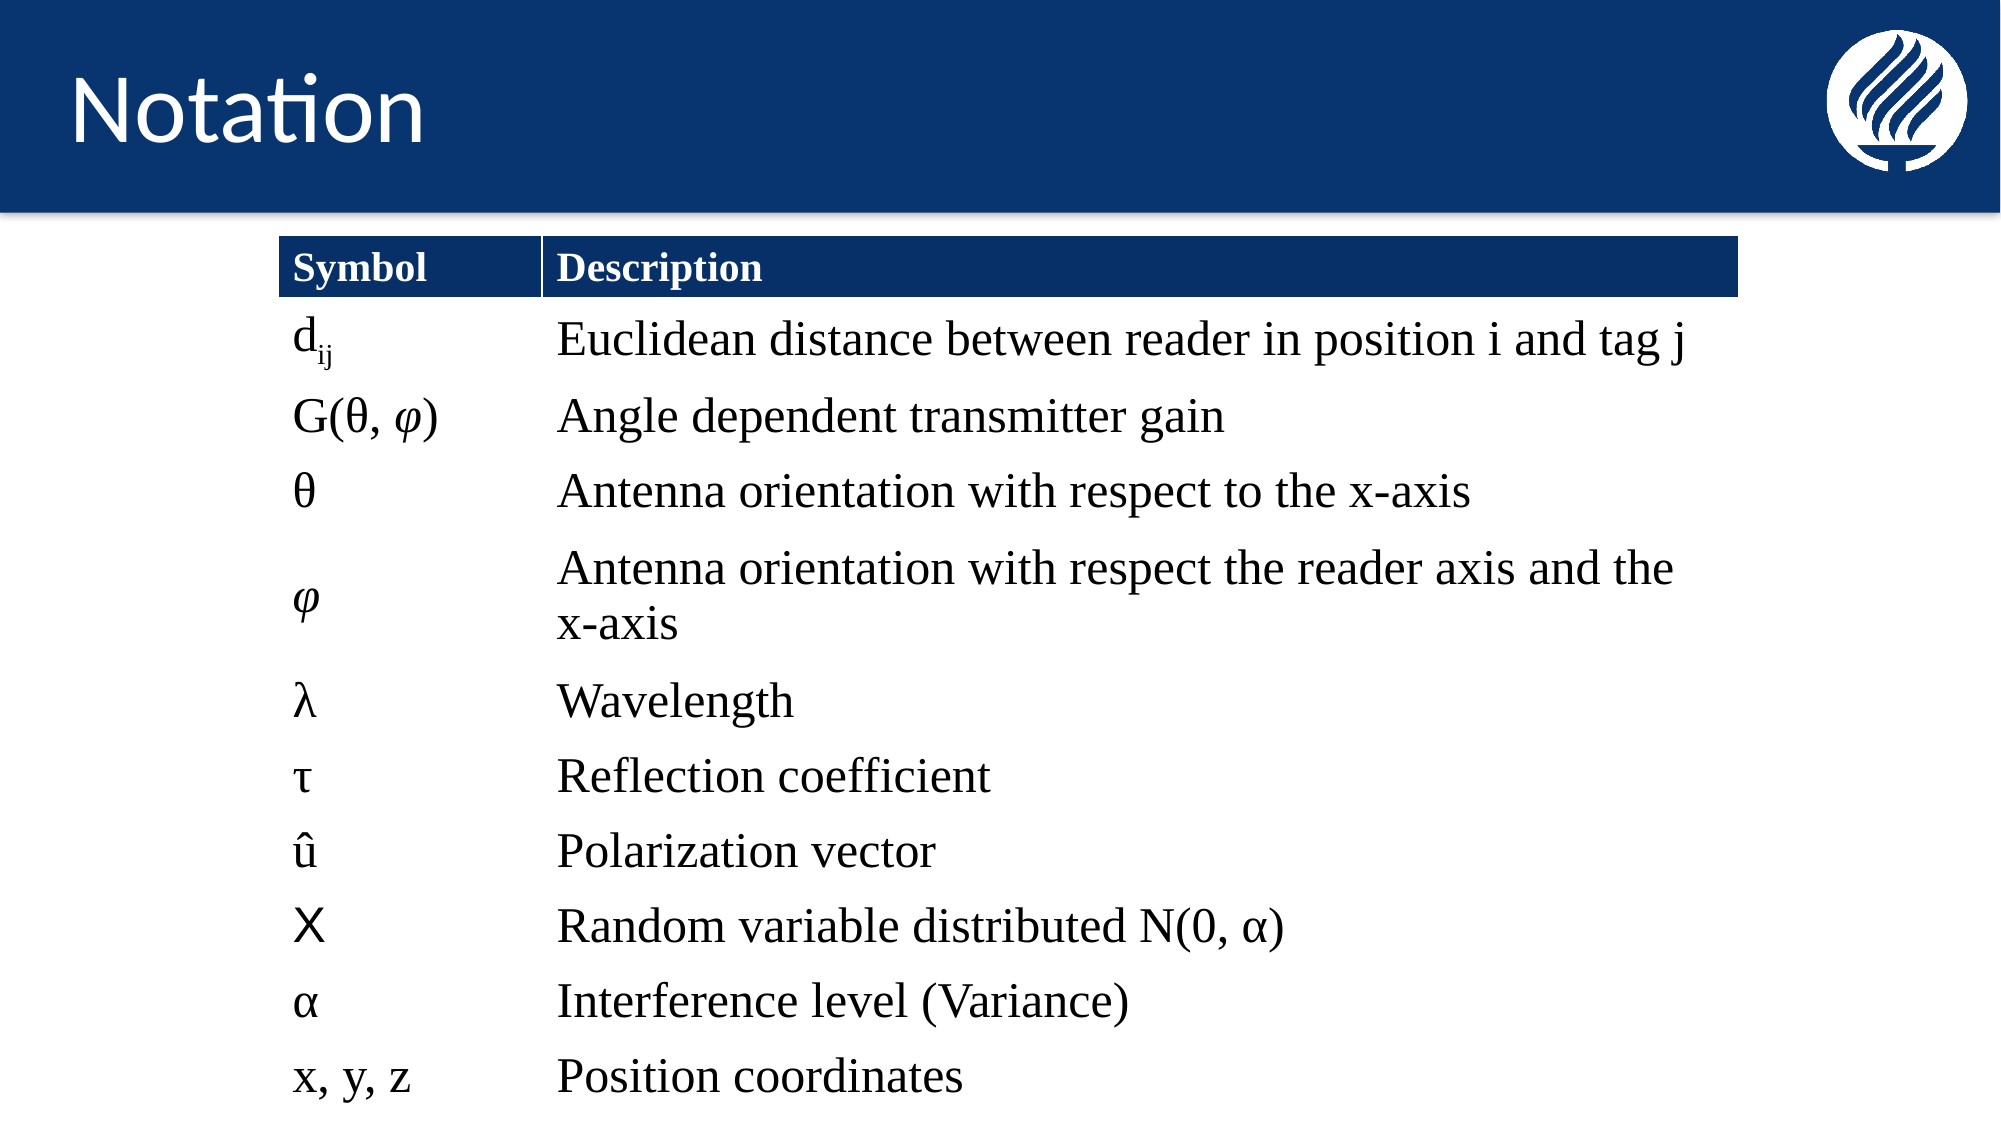

# Notation
| Symbol | Description |
| --- | --- |
| dij | Euclidean distance between reader in position i and tag j |
| G(θ, φ) | Angle dependent transmitter gain |
| θ | Antenna orientation with respect to the x-axis |
| φ | Antenna orientation with respect the reader axis and the x-axis |
| λ | Wavelength |
| τ | Reflection coefficient |
| û | Polarization vector |
| X | Random variable distributed N(0, α) |
| α | Interference level (Variance) |
| x, y, z | Position coordinates |